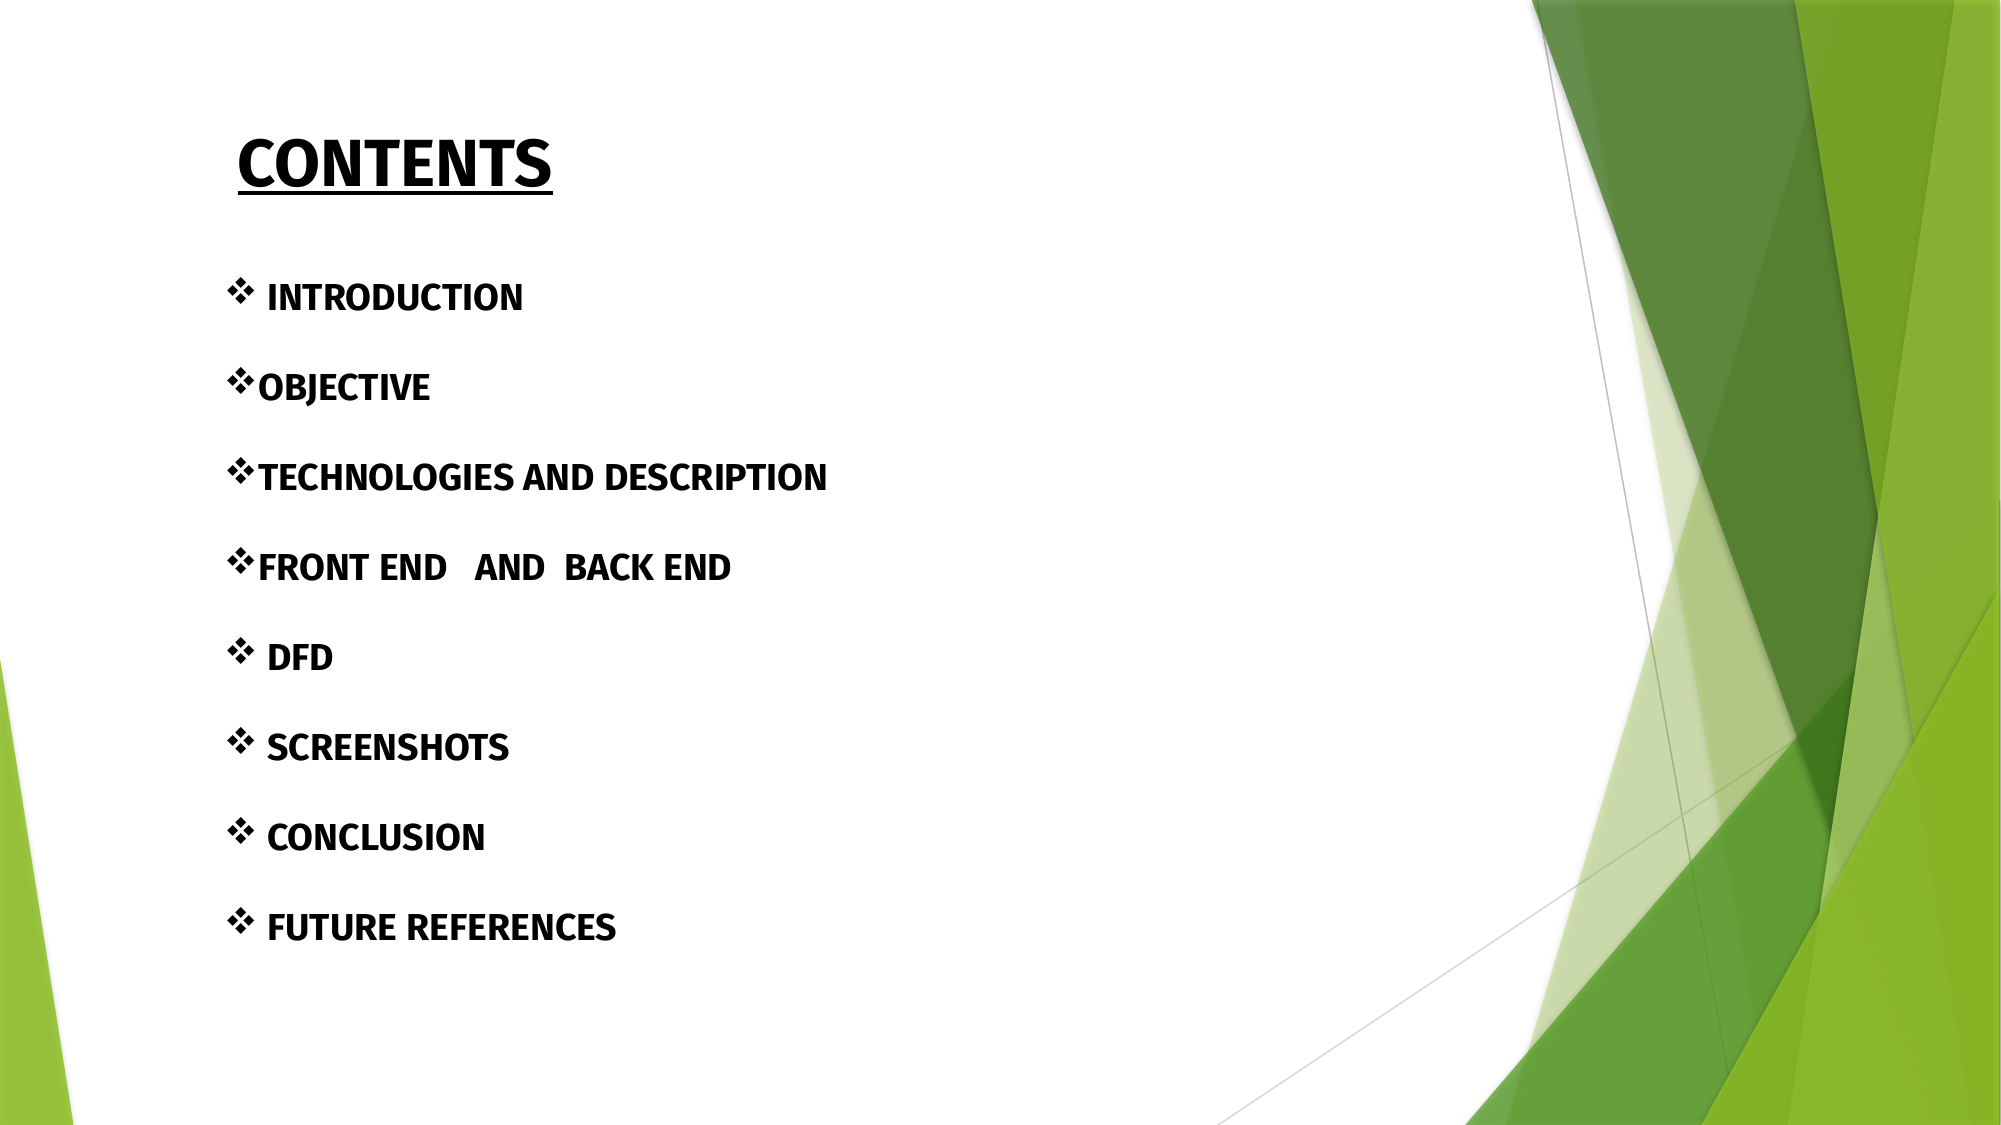

CONTENTS
 INTRODUCTION

OBJECTIVE

TECHNOLOGIES AND DESCRIPTION

FRONT END   AND  BACK END

 DFD

 SCREENSHOTS

 CONCLUSION

 FUTURE REFERENCES